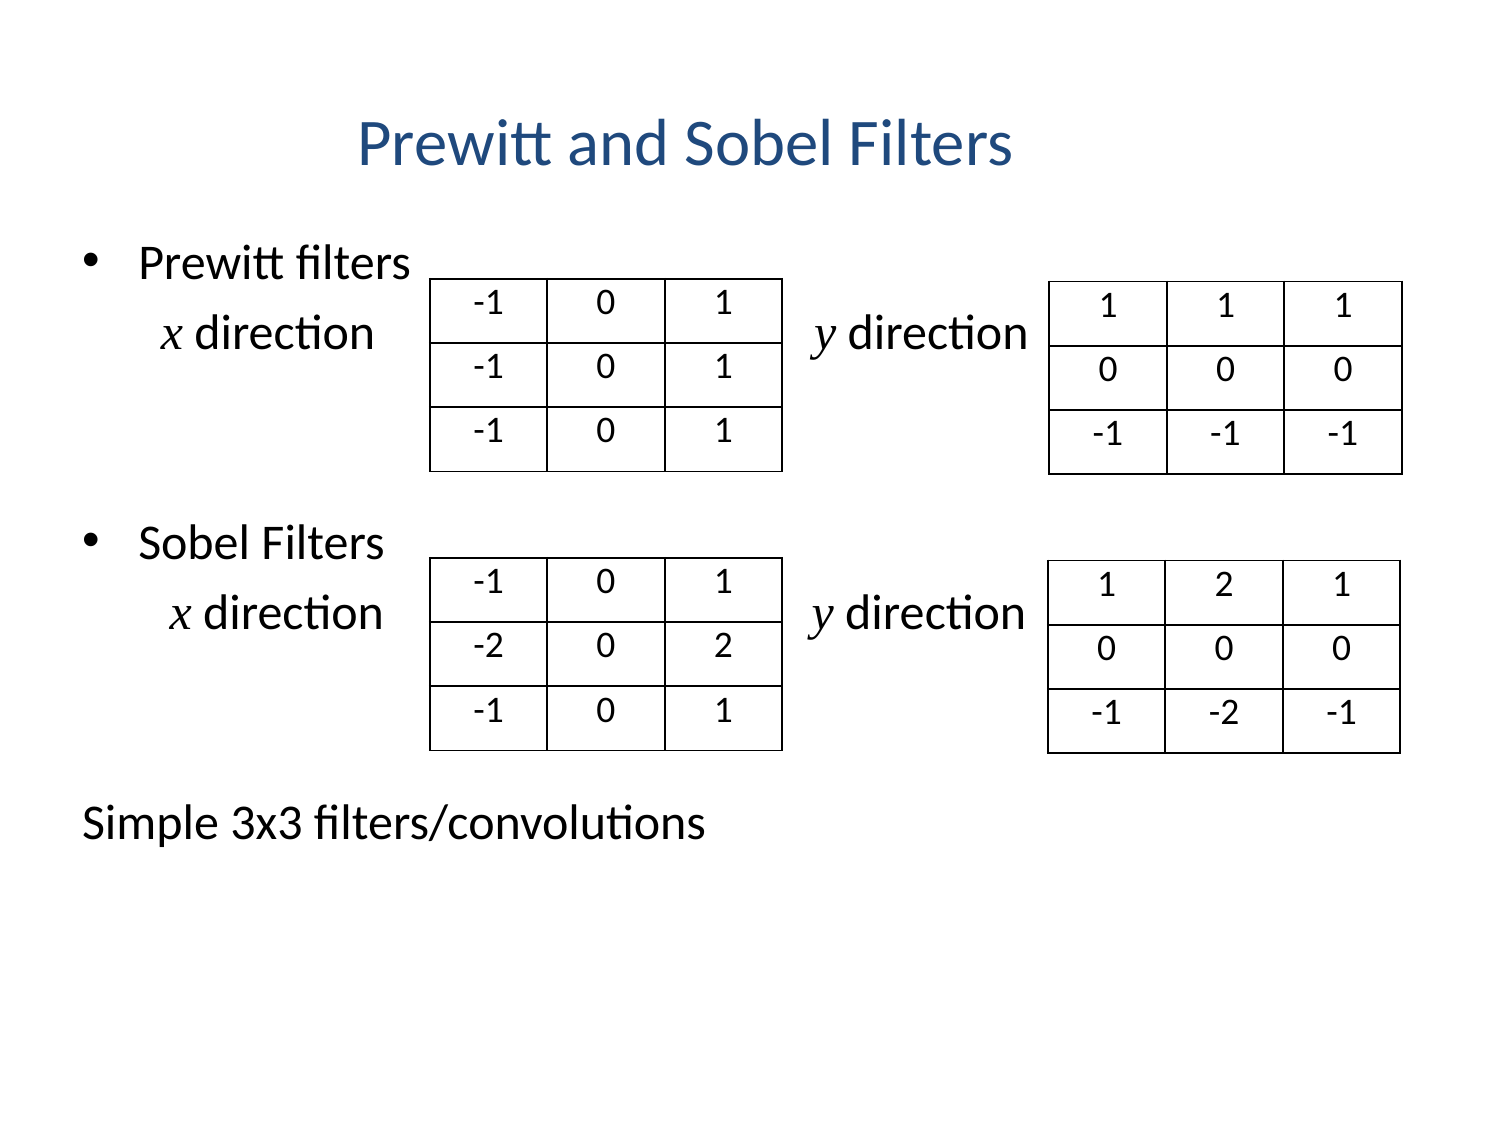

# Prewitt and Sobel Filters
Prewitt filters
       x direction                                       y direction

Sobel Filters
       x direction                                      y direction

Simple 3x3 filters/convolutions

| -1 | 0 | 1 |
| --- | --- | --- |
| -1 | 0 | 1 |
| -1 | 0 | 1 |
| 1 | 1 | 1 |
| --- | --- | --- |
| 0 | 0 | 0 |
| -1 | -1 | -1 |
| -1 | 0 | 1 |
| --- | --- | --- |
| -2 | 0 | 2 |
| -1 | 0 | 1 |
| 1 | 2 | 1 |
| --- | --- | --- |
| 0 | 0 | 0 |
| -1 | -2 | -1 |